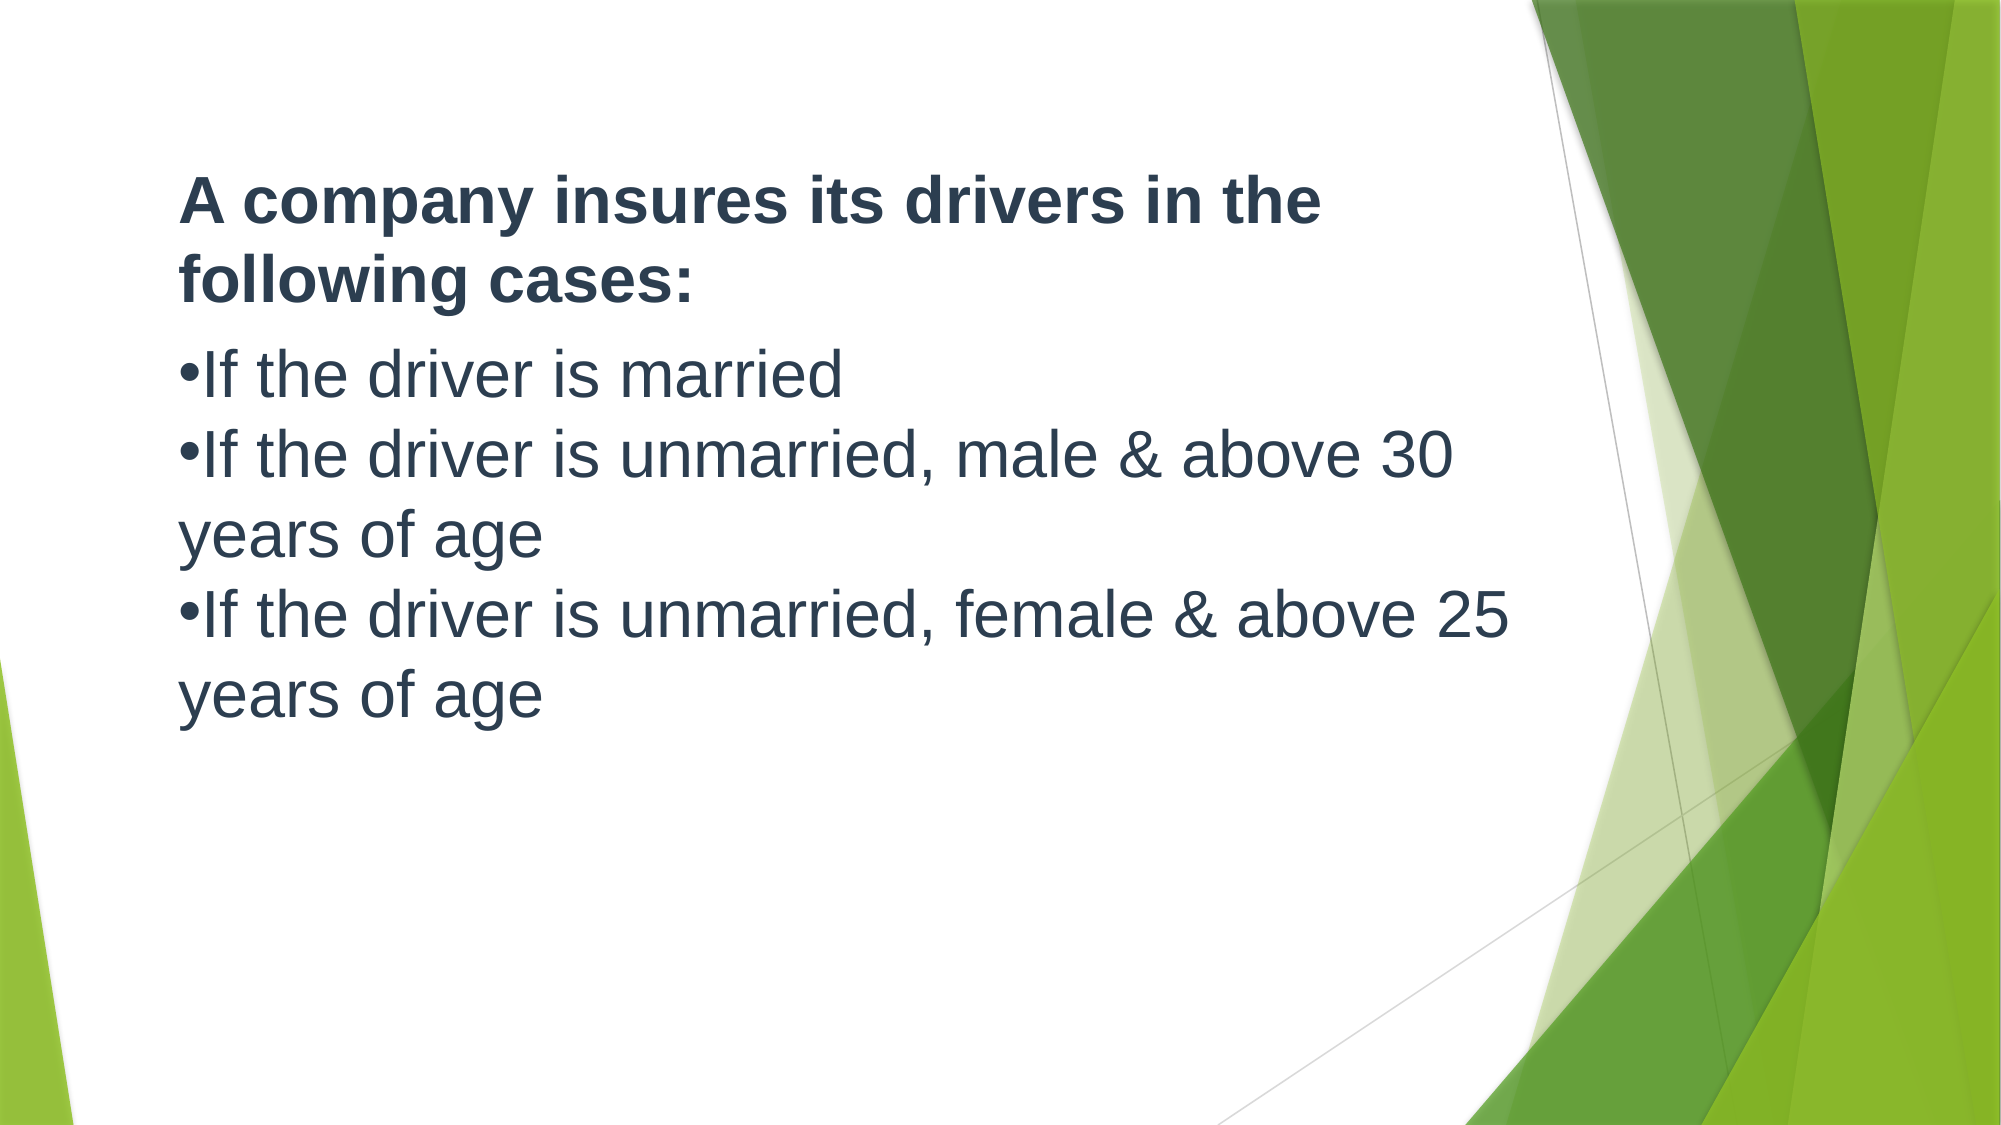

A company insures its drivers in the following cases:
If the driver is married
If the driver is unmarried, male & above 30 years of age
If the driver is unmarried, female & above 25 years of age